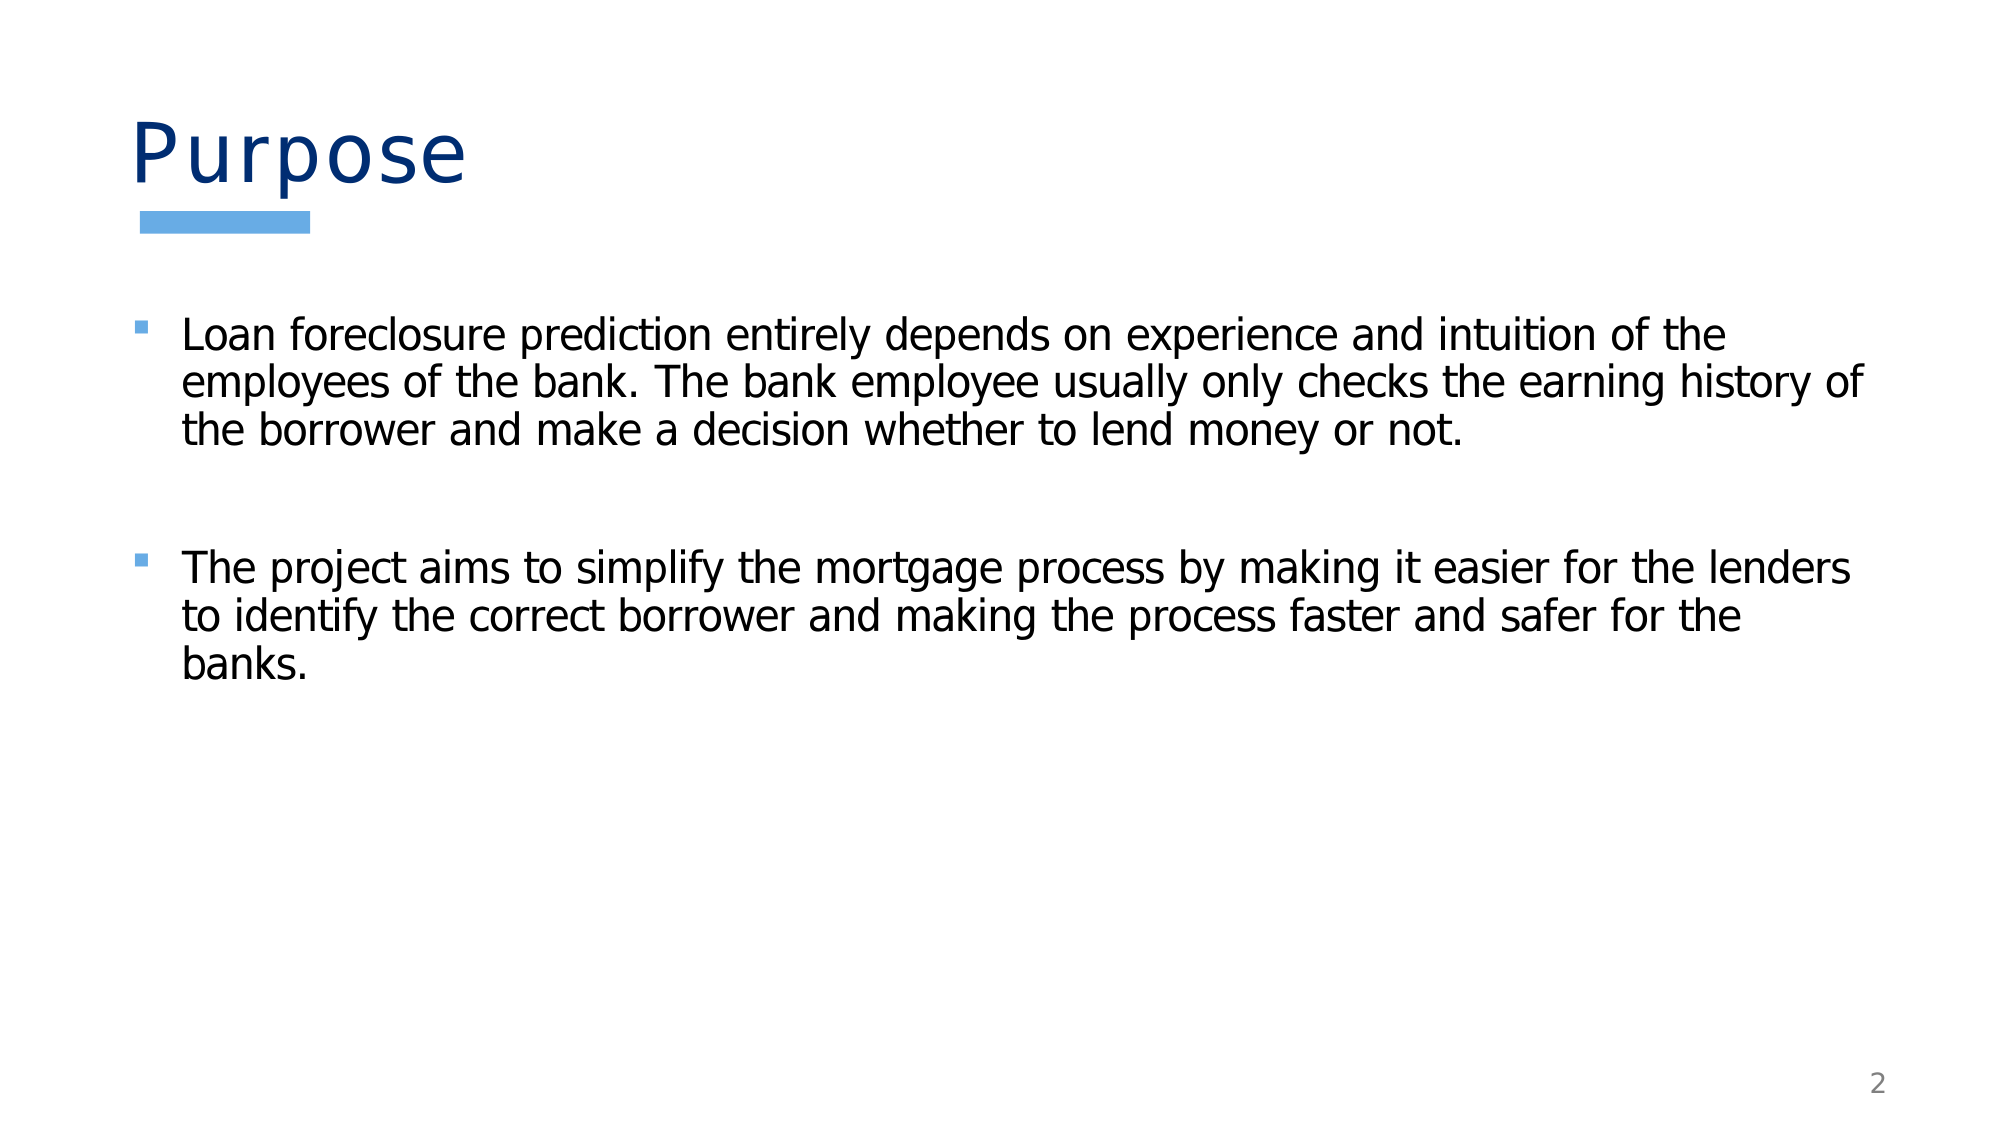

# Purpose
Loan foreclosure prediction entirely depends on experience and intuition of the employees of the bank. The bank employee usually only checks the earning history of the borrower and make a decision whether to lend money or not.

The project aims to simplify the mortgage process by making it easier for the lenders to identify the correct borrower and making the process faster and safer for the banks.